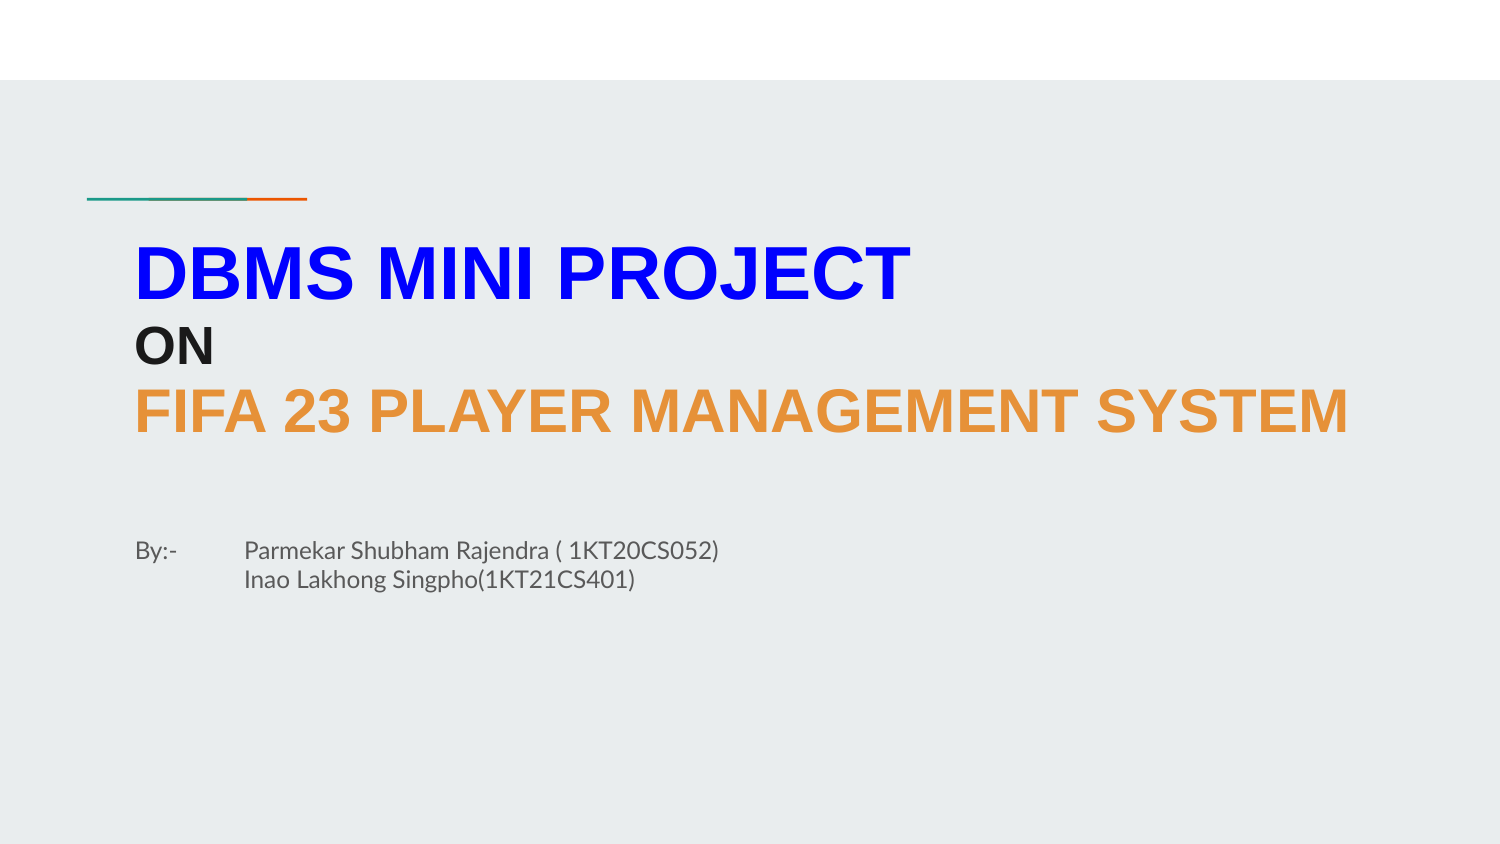

# DBMS MINI PROJECT
ON
FIFA 23 PLAYER MANAGEMENT SYSTEM
By:- 	Parmekar Shubham Rajendra ( 1KT20CS052)
	Inao Lakhong Singpho(1KT21CS401)